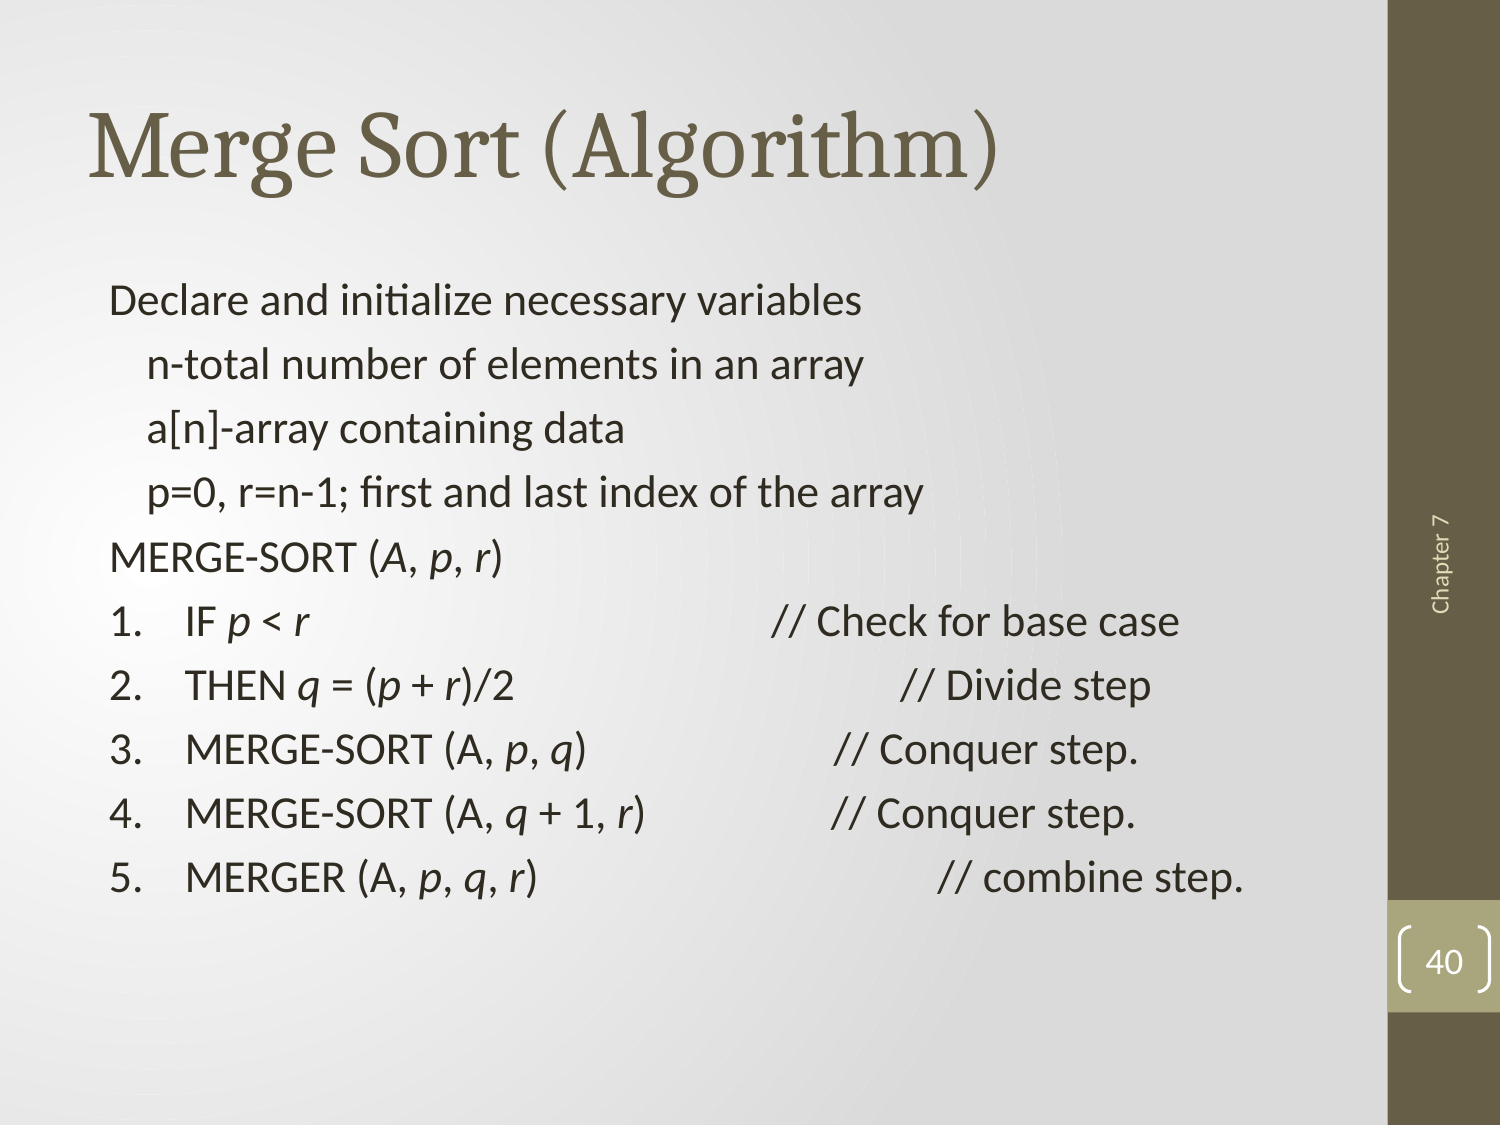

# Merge Sort (Algorithm)
Declare and initialize necessary variables
	n-total number of elements in an array
	a[n]-array containing data
	p=0, r=n-1; first and last index of the array
MERGE-SORT (A, p, r)
1.    IF p < r                                             // Check for base case
2.    THEN q = (p + r)/2		               // Divide step
3.    MERGE-SORT (A, p, q)                        // Conquer step.
4.    MERGE-SORT (A, q + 1, r)                  // Conquer step.
5.    MERGER (A, p, q, r)                       	    // combine step.
Chapter 7
40